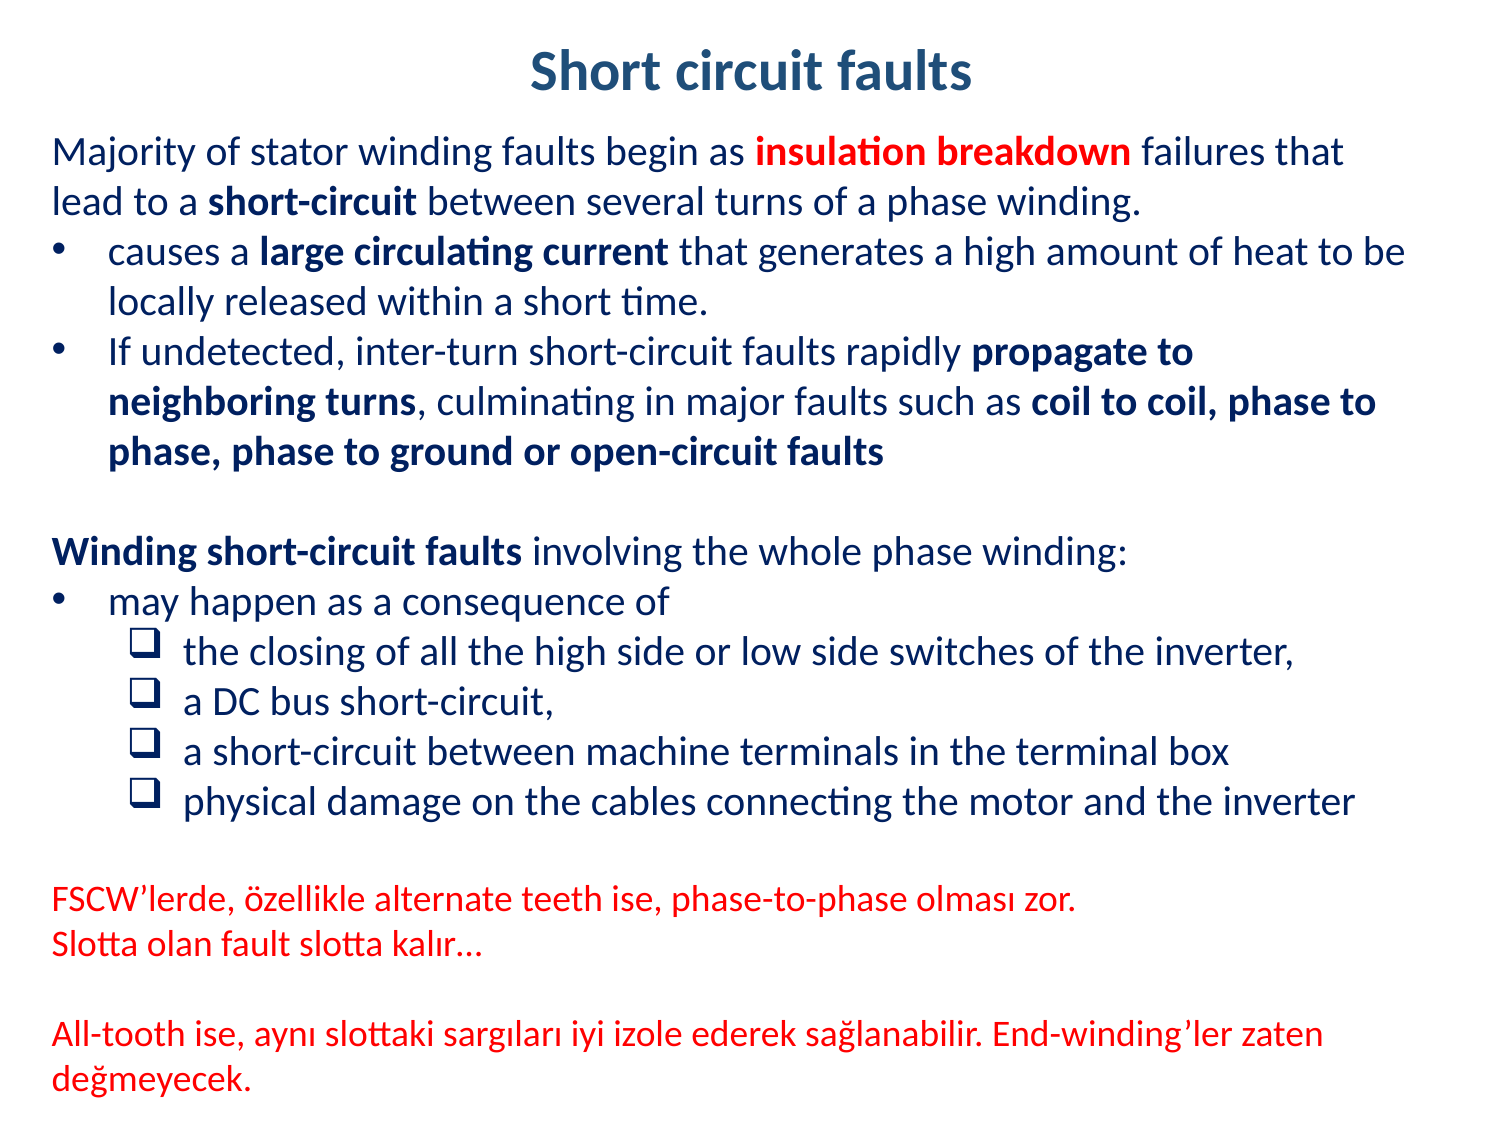

Short circuit faults
Majority of stator winding faults begin as insulation breakdown failures that lead to a short-circuit between several turns of a phase winding.
causes a large circulating current that generates a high amount of heat to be locally released within a short time.
If undetected, inter-turn short-circuit faults rapidly propagate to neighboring turns, culminating in major faults such as coil to coil, phase to phase, phase to ground or open-circuit faults

Winding short-circuit faults involving the whole phase winding:
may happen as a consequence of
the closing of all the high side or low side switches of the inverter,
a DC bus short-circuit,
a short-circuit between machine terminals in the terminal box
physical damage on the cables connecting the motor and the inverter

FSCW’lerde, özellikle alternate teeth ise, phase-to-phase olması zor.
Slotta olan fault slotta kalır…

All-tooth ise, aynı slottaki sargıları iyi izole ederek sağlanabilir. End-winding’ler zaten değmeyecek.